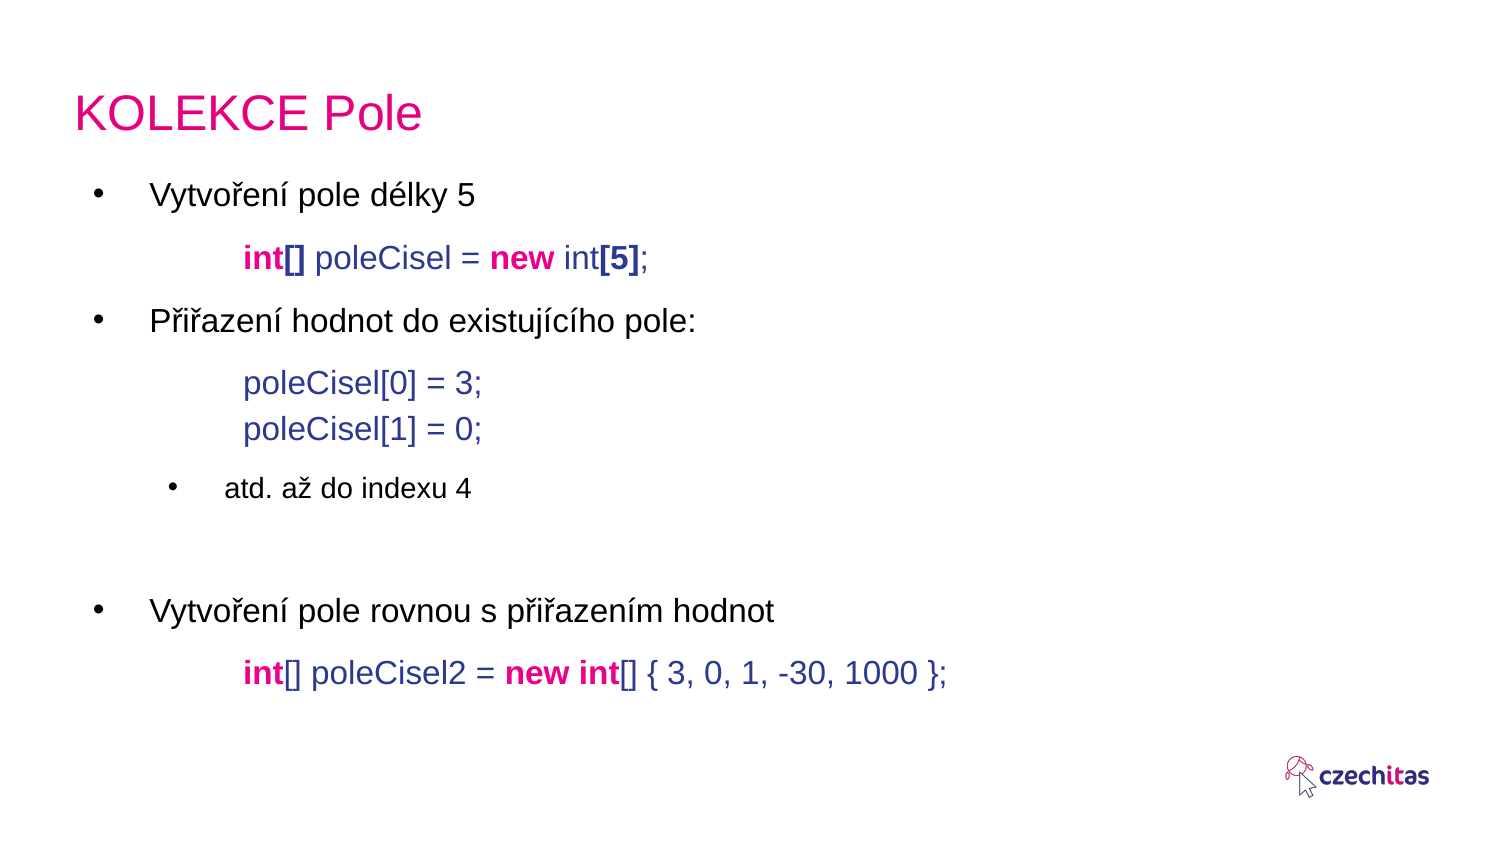

# KOLEKCE Pole
Vytvoření pole délky 5
	int[] poleCisel = new int[5];
Přiřazení hodnot do existujícího pole:
	poleCisel[0] = 3;
	poleCisel[1] = 0;
atd. až do indexu 4

Vytvoření pole rovnou s přiřazením hodnot
	int[] poleCisel2 = new int[] { 3, 0, 1, -30, 1000 };